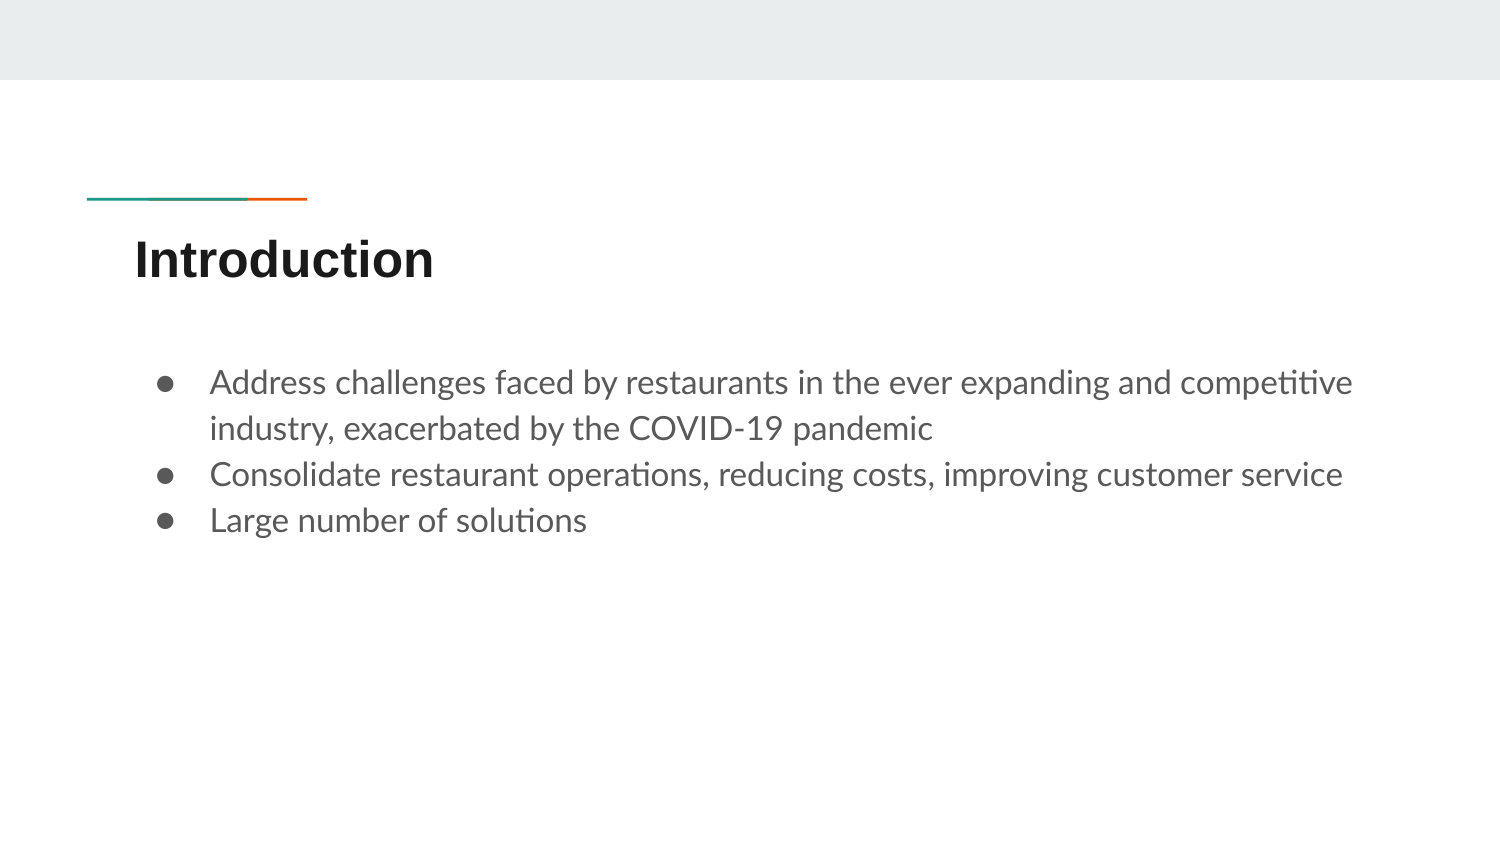

# Introduction
Address challenges faced by restaurants in the ever expanding and competitive industry, exacerbated by the COVID-19 pandemic
Consolidate restaurant operations, reducing costs, improving customer service
Large number of solutions